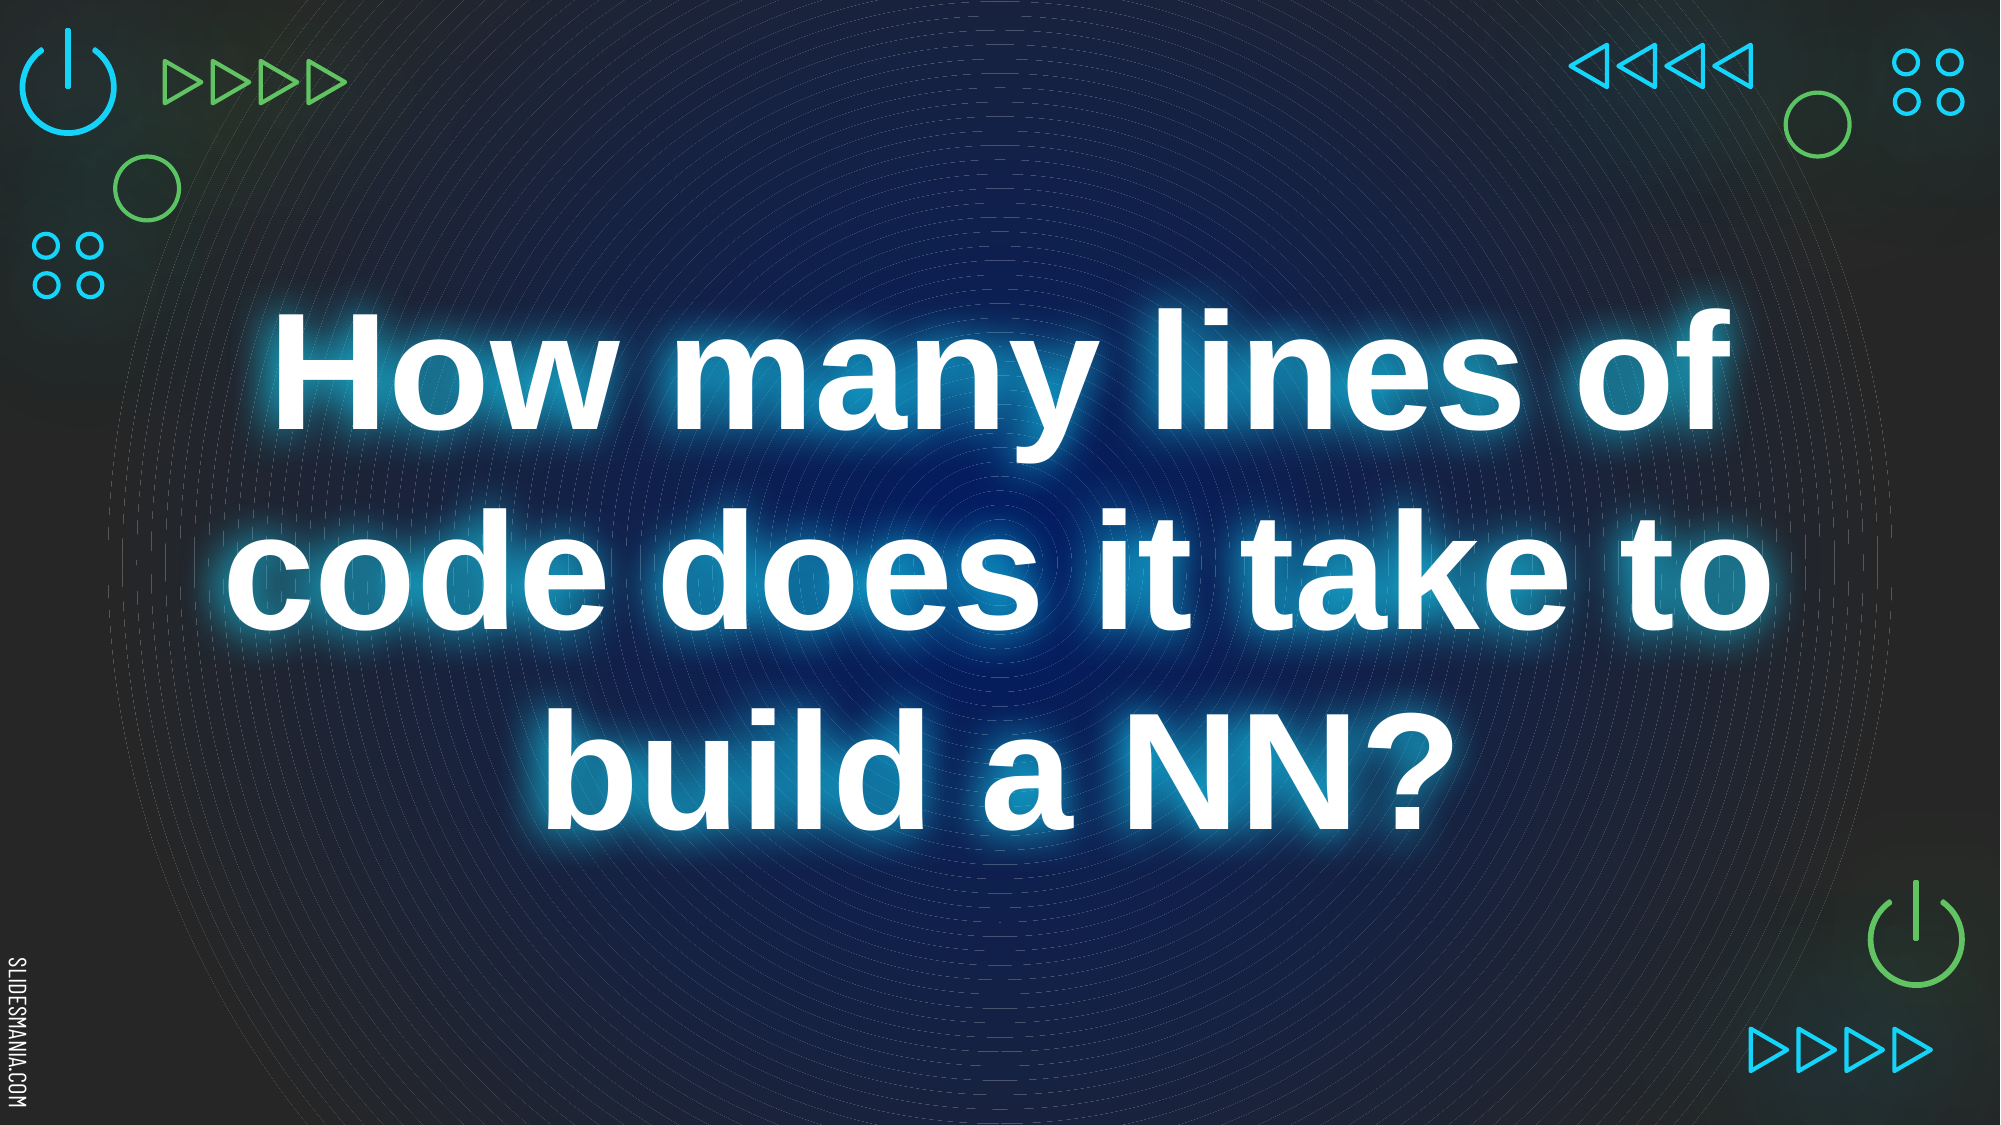

# How many lines of code does it take to build a NN?